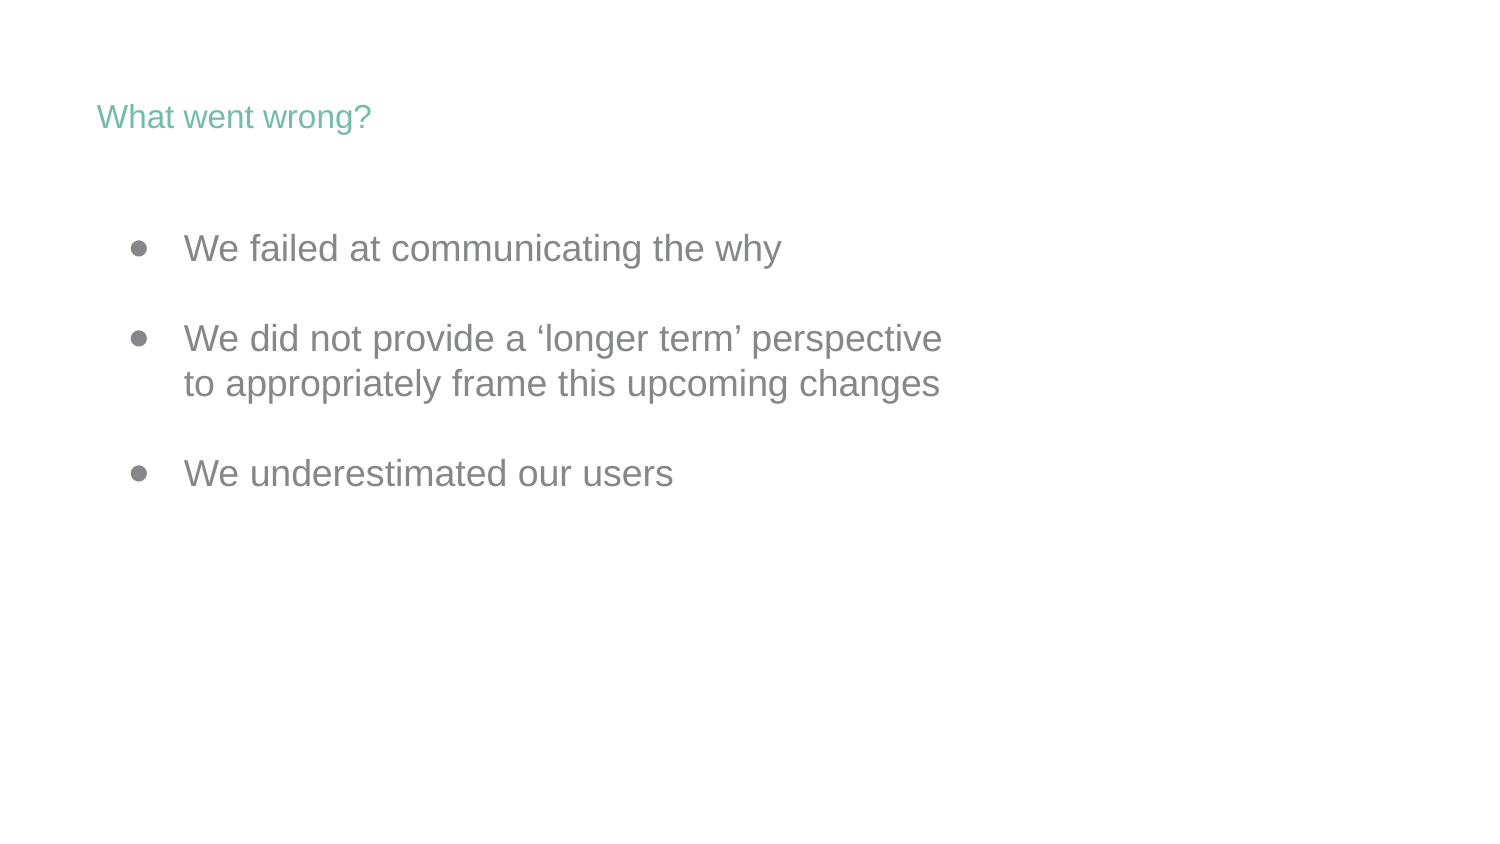

What went wrong?

We failed at communicating the why
We did not provide a ‘longer term’ perspective to appropriately frame this upcoming changes
We underestimated our users